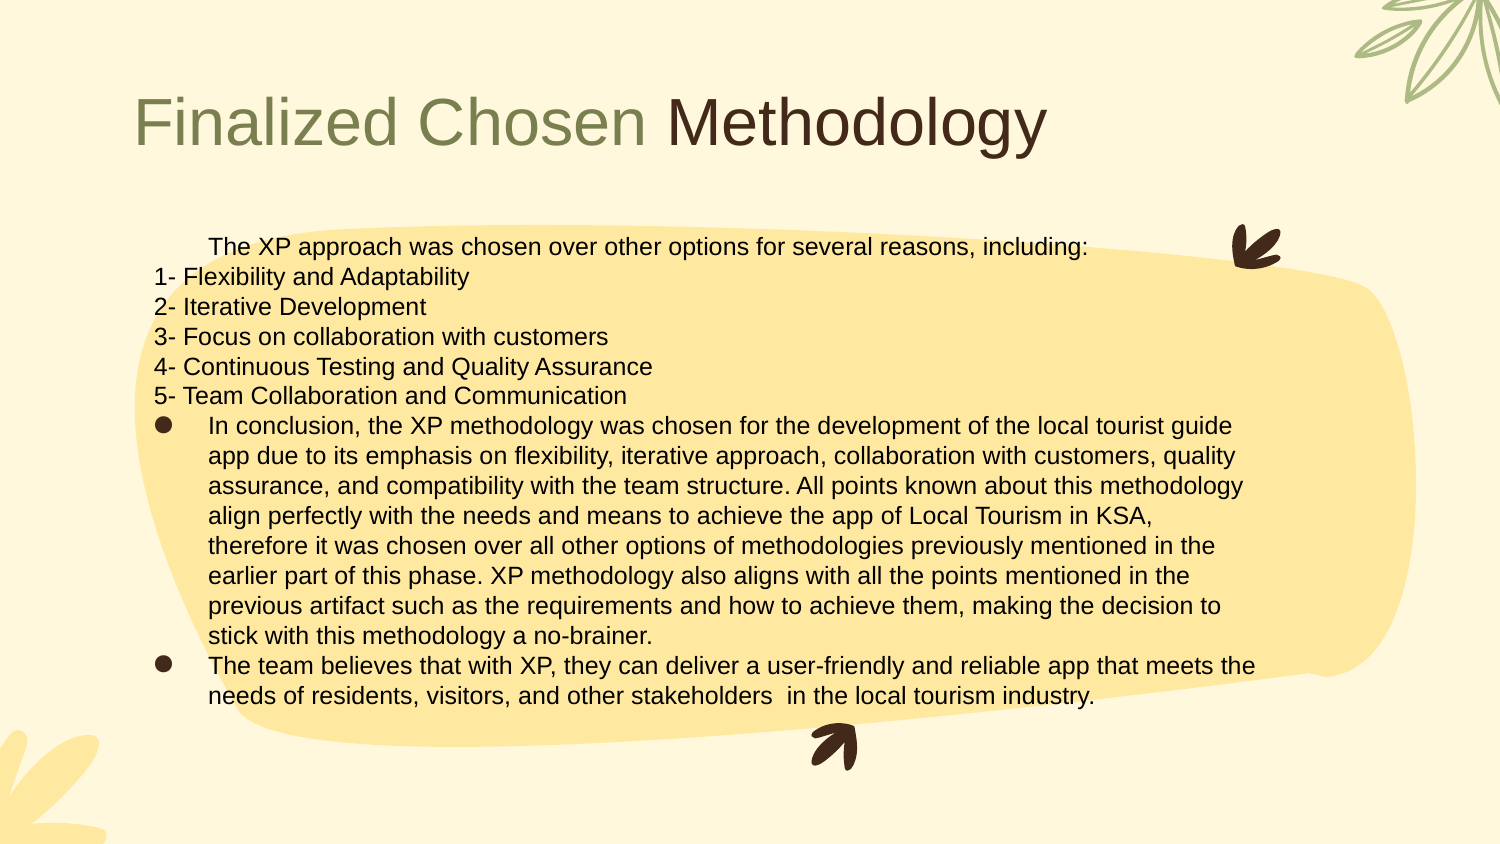

# Finalized Chosen Methodology

The XP approach was chosen over other options for several reasons, including:
1- Flexibility and Adaptability
2- Iterative Development
3- Focus on collaboration with customers
4- Continuous Testing and Quality Assurance
5- Team Collaboration and Communication
In conclusion, the XP methodology was chosen for the development of the local tourist guide app due to its emphasis on flexibility, iterative approach, collaboration with customers, quality assurance, and compatibility with the team structure. All points known about this methodology align perfectly with the needs and means to achieve the app of Local Tourism in KSA, therefore it was chosen over all other options of methodologies previously mentioned in the earlier part of this phase. XP methodology also aligns with all the points mentioned in the previous artifact such as the requirements and how to achieve them, making the decision to stick with this methodology a no-brainer.
The team believes that with XP, they can deliver a user-friendly and reliable app that meets the needs of residents, visitors, and other stakeholders  in the local tourism industry.